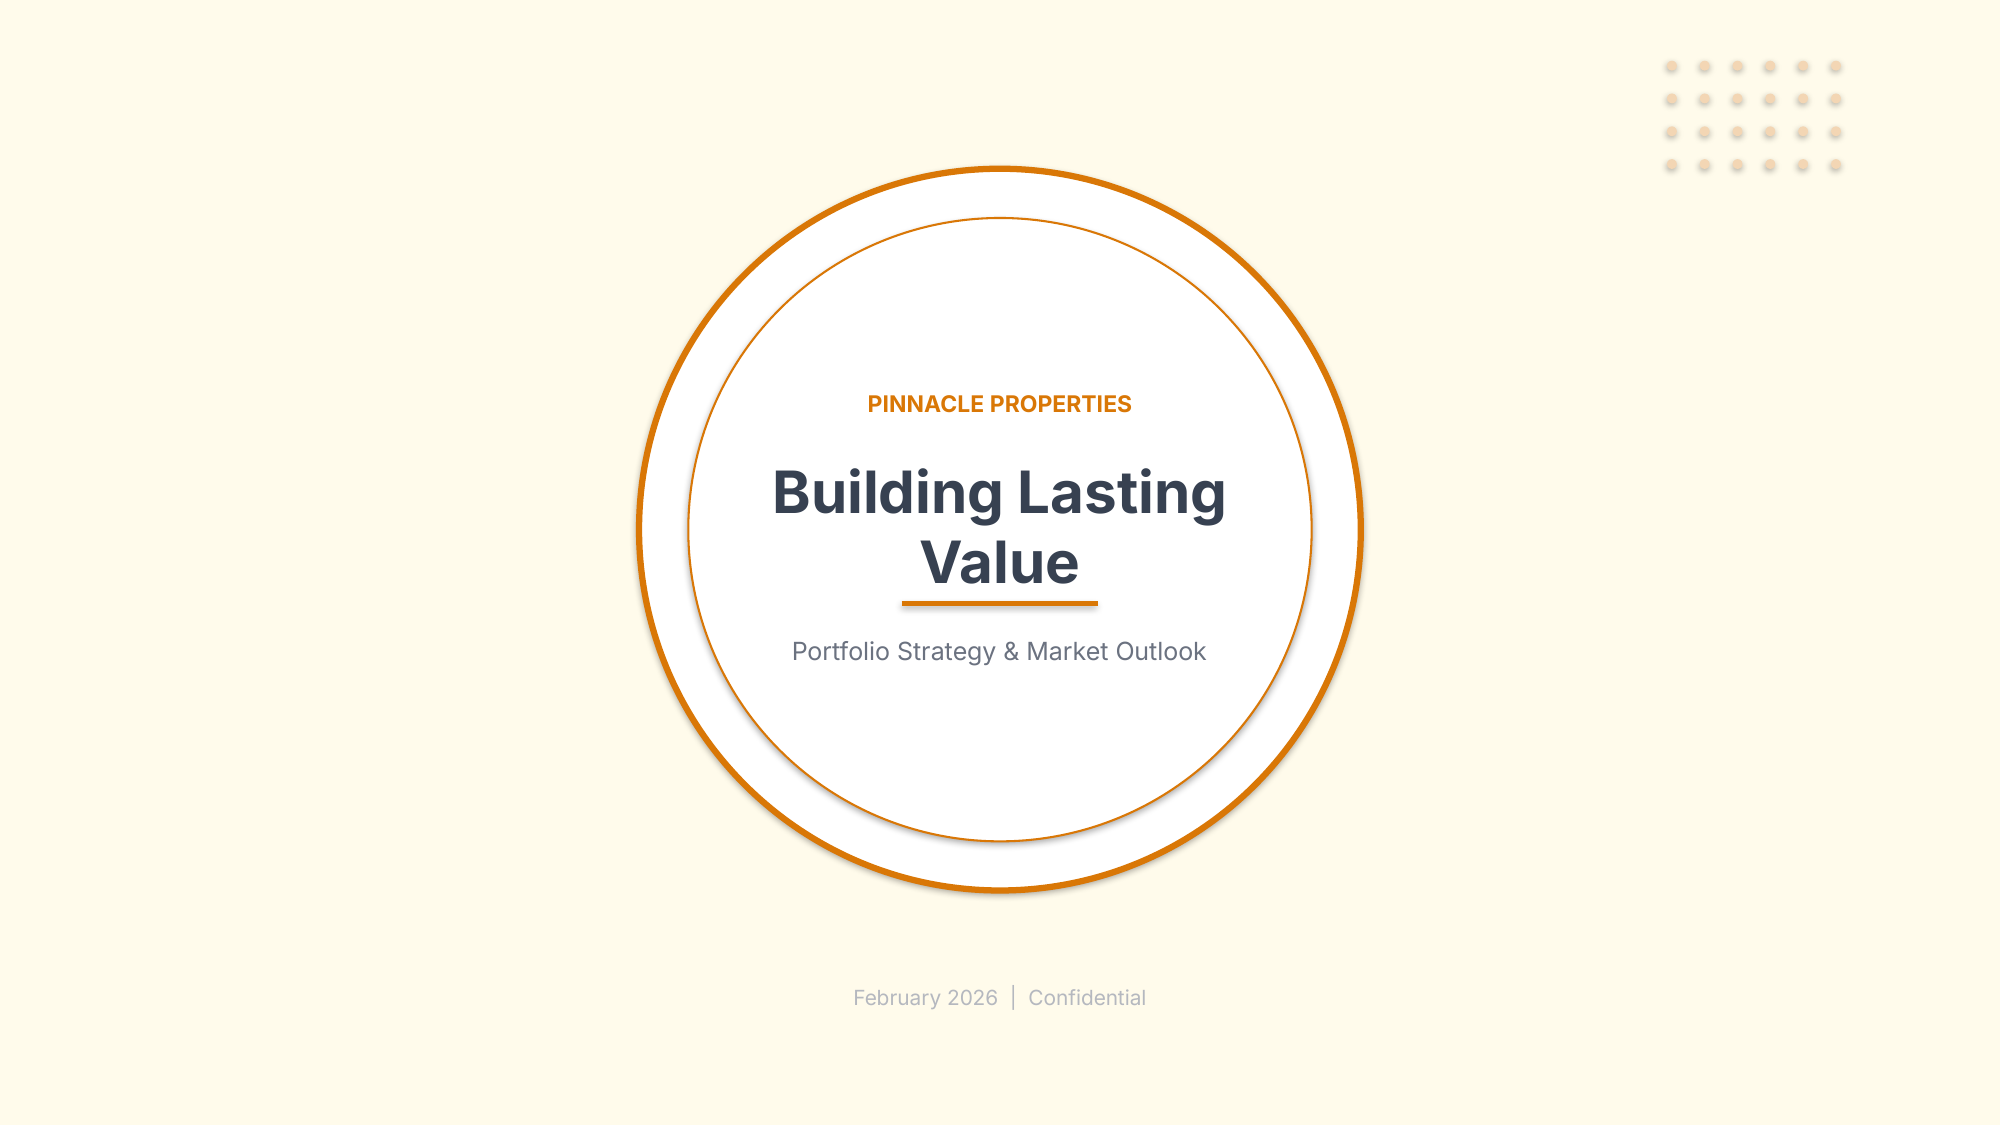

PINNACLE PROPERTIES
Building Lasting Value
Portfolio Strategy & Market Outlook
February 2026  |  Confidential